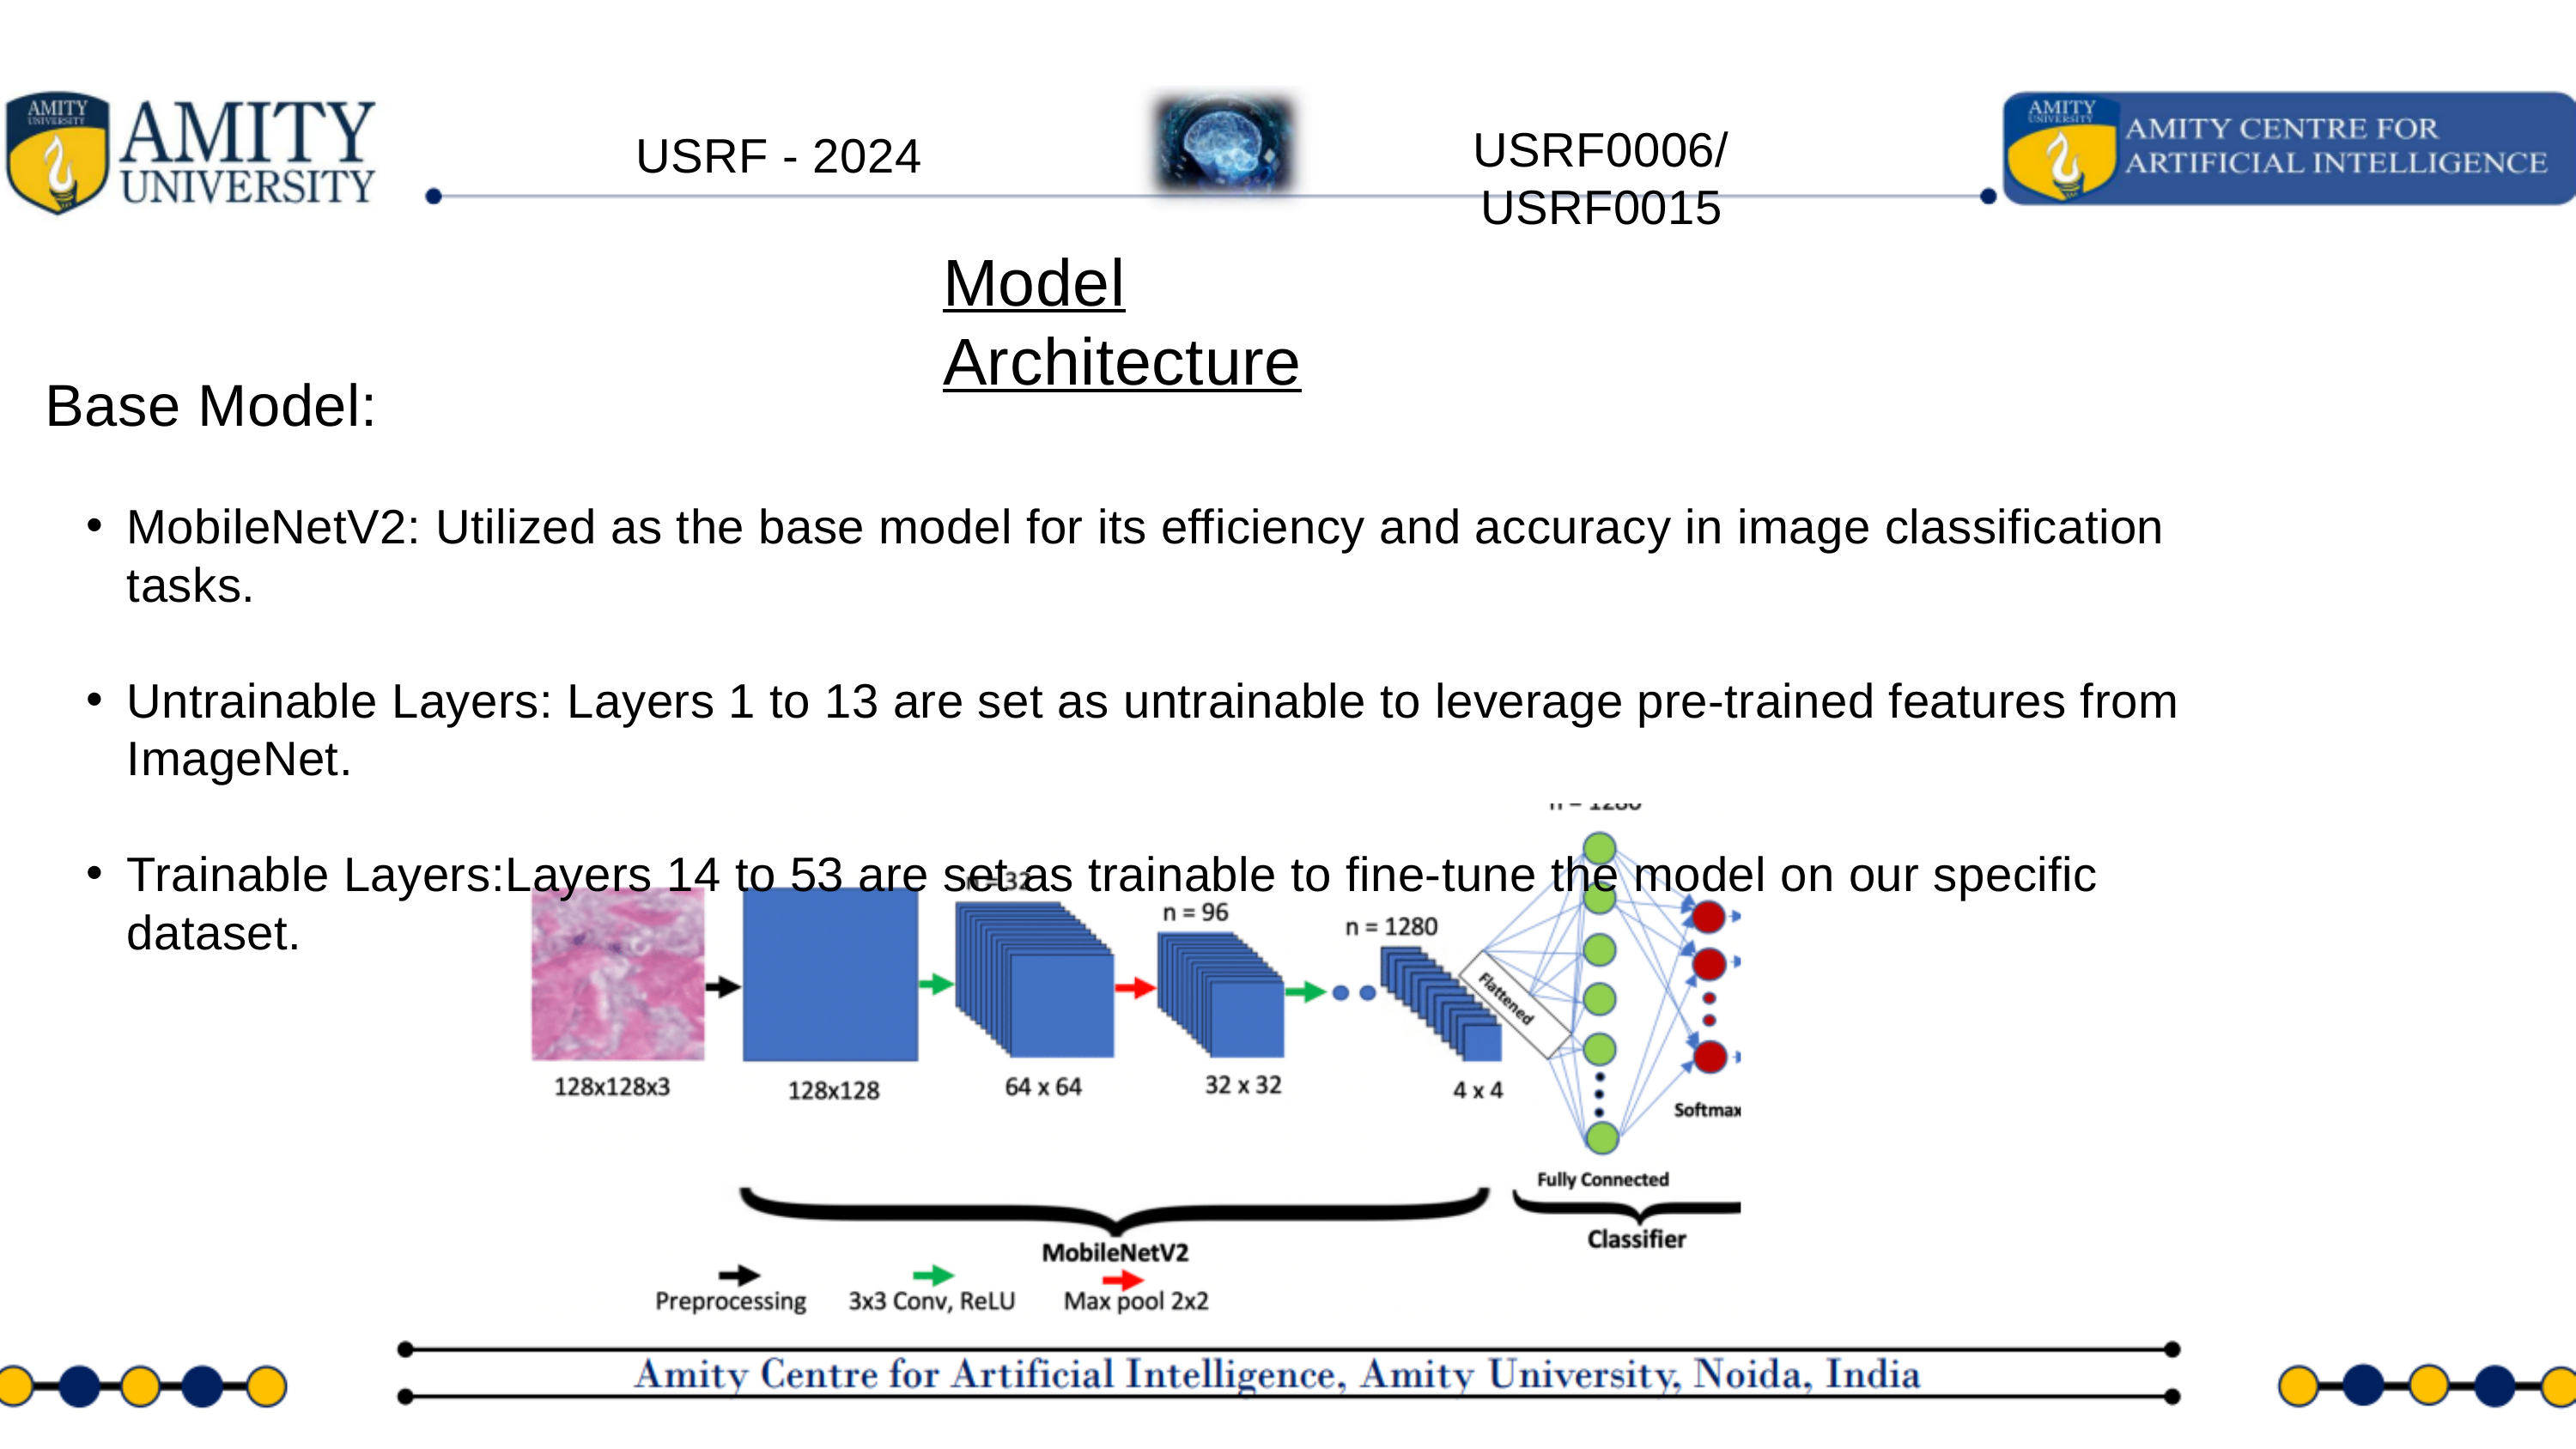

USRF0006/USRF0015
          USRF - 2024
Model Architecture
Base Model:

MobileNetV2: Utilized as the base model for its efficiency and accuracy in image classification tasks.

Untrainable Layers: Layers 1 to 13 are set as untrainable to leverage pre-trained features from ImageNet.

Trainable Layers:Layers 14 to 53 are set as trainable to fine-tune the model on our specific dataset.